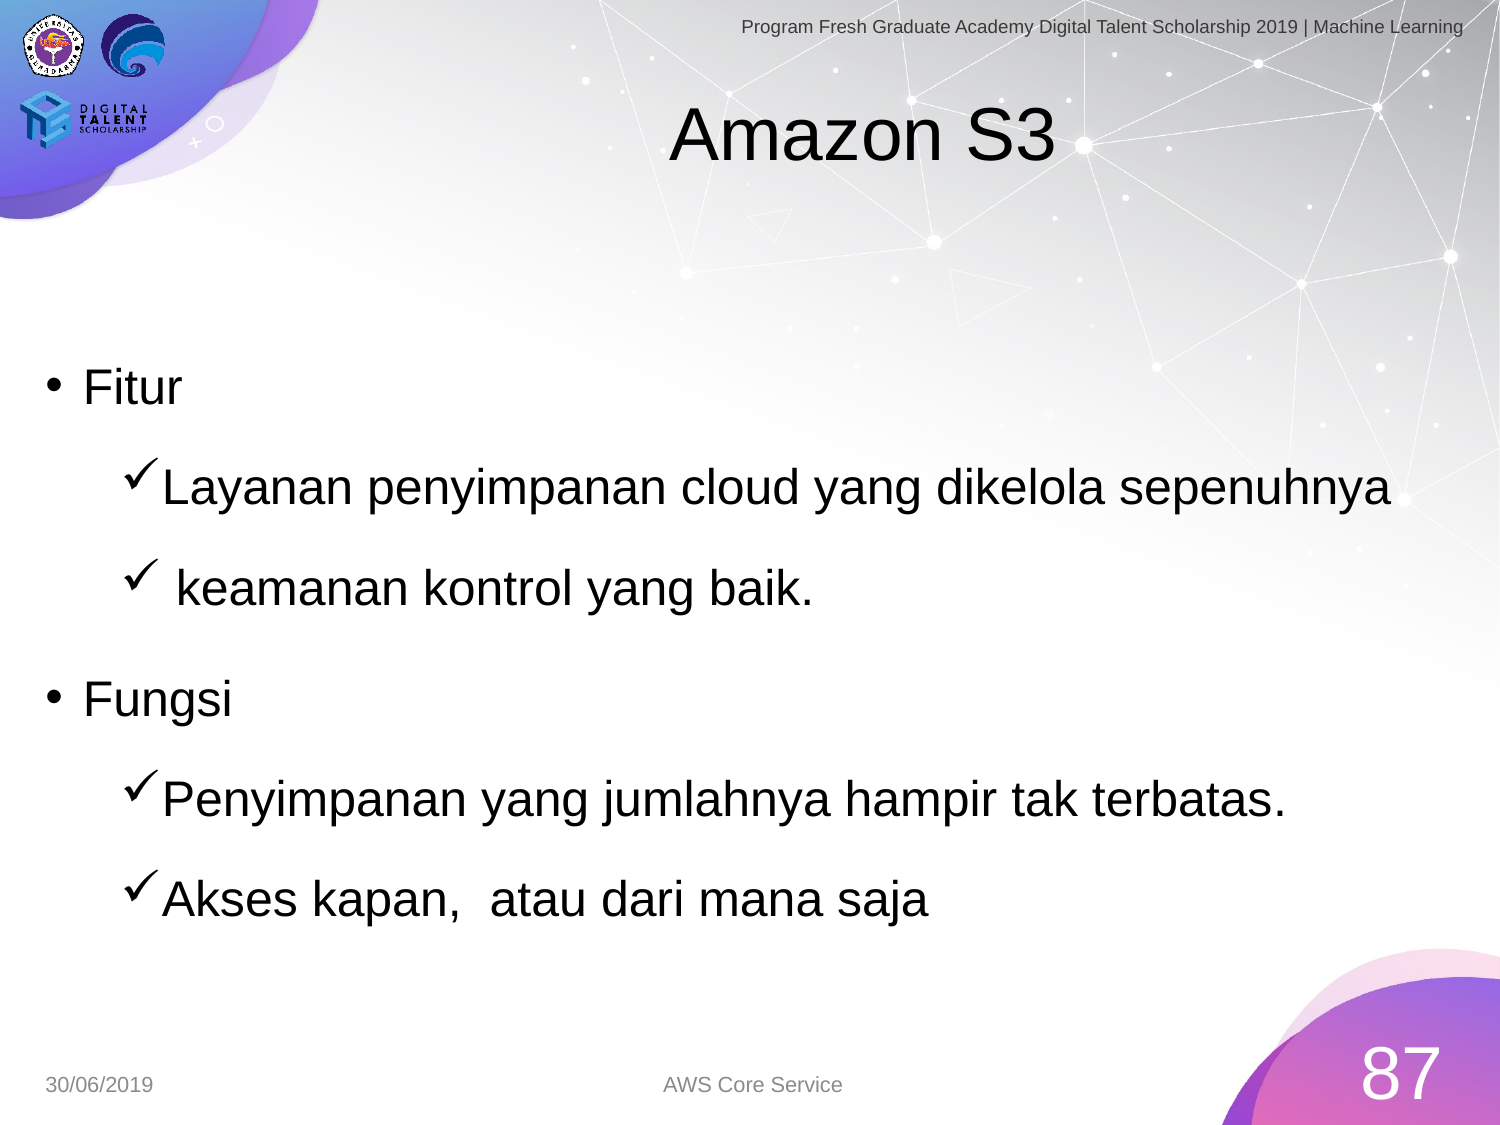

# Amazon S3
Fitur
Layanan penyimpanan cloud yang dikelola sepenuhnya
 keamanan kontrol yang baik.
Fungsi
Penyimpanan yang jumlahnya hampir tak terbatas.
Akses kapan,  atau dari mana saja
87
AWS Core Service
30/06/2019